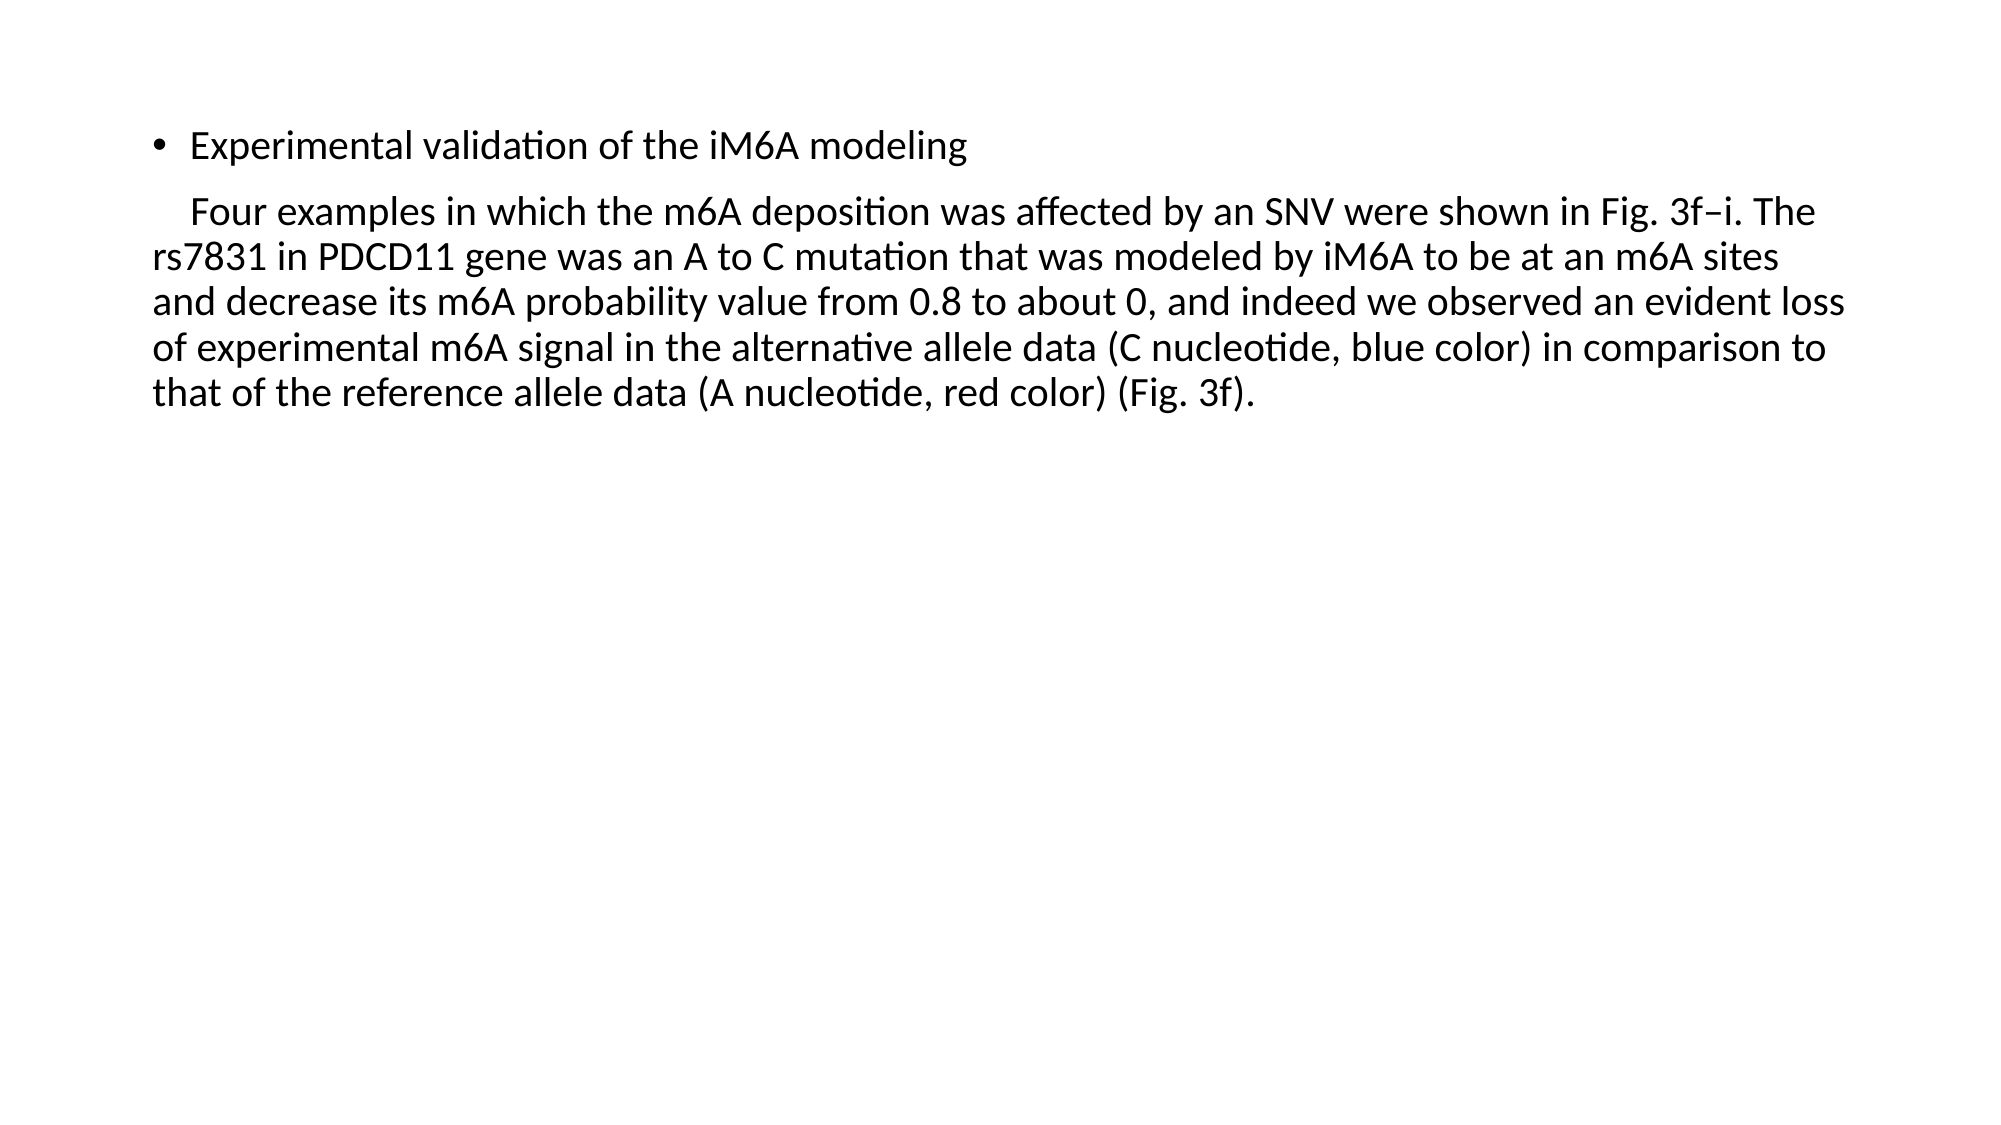

Experimental validation of the iM6A modeling
    Four examples in which the m6A deposition was affected by an SNV were shown in Fig. 3f–i. The rs7831 in PDCD11 gene was an A to C mutation that was modeled by iM6A to be at an m6A sites and decrease its m6A probability value from 0.8 to about 0, and indeed we observed an evident loss of experimental m6A signal in the alternative allele data (C nucleotide, blue color) in comparison to that of the reference allele data (A nucleotide, red color) (Fig. 3f).